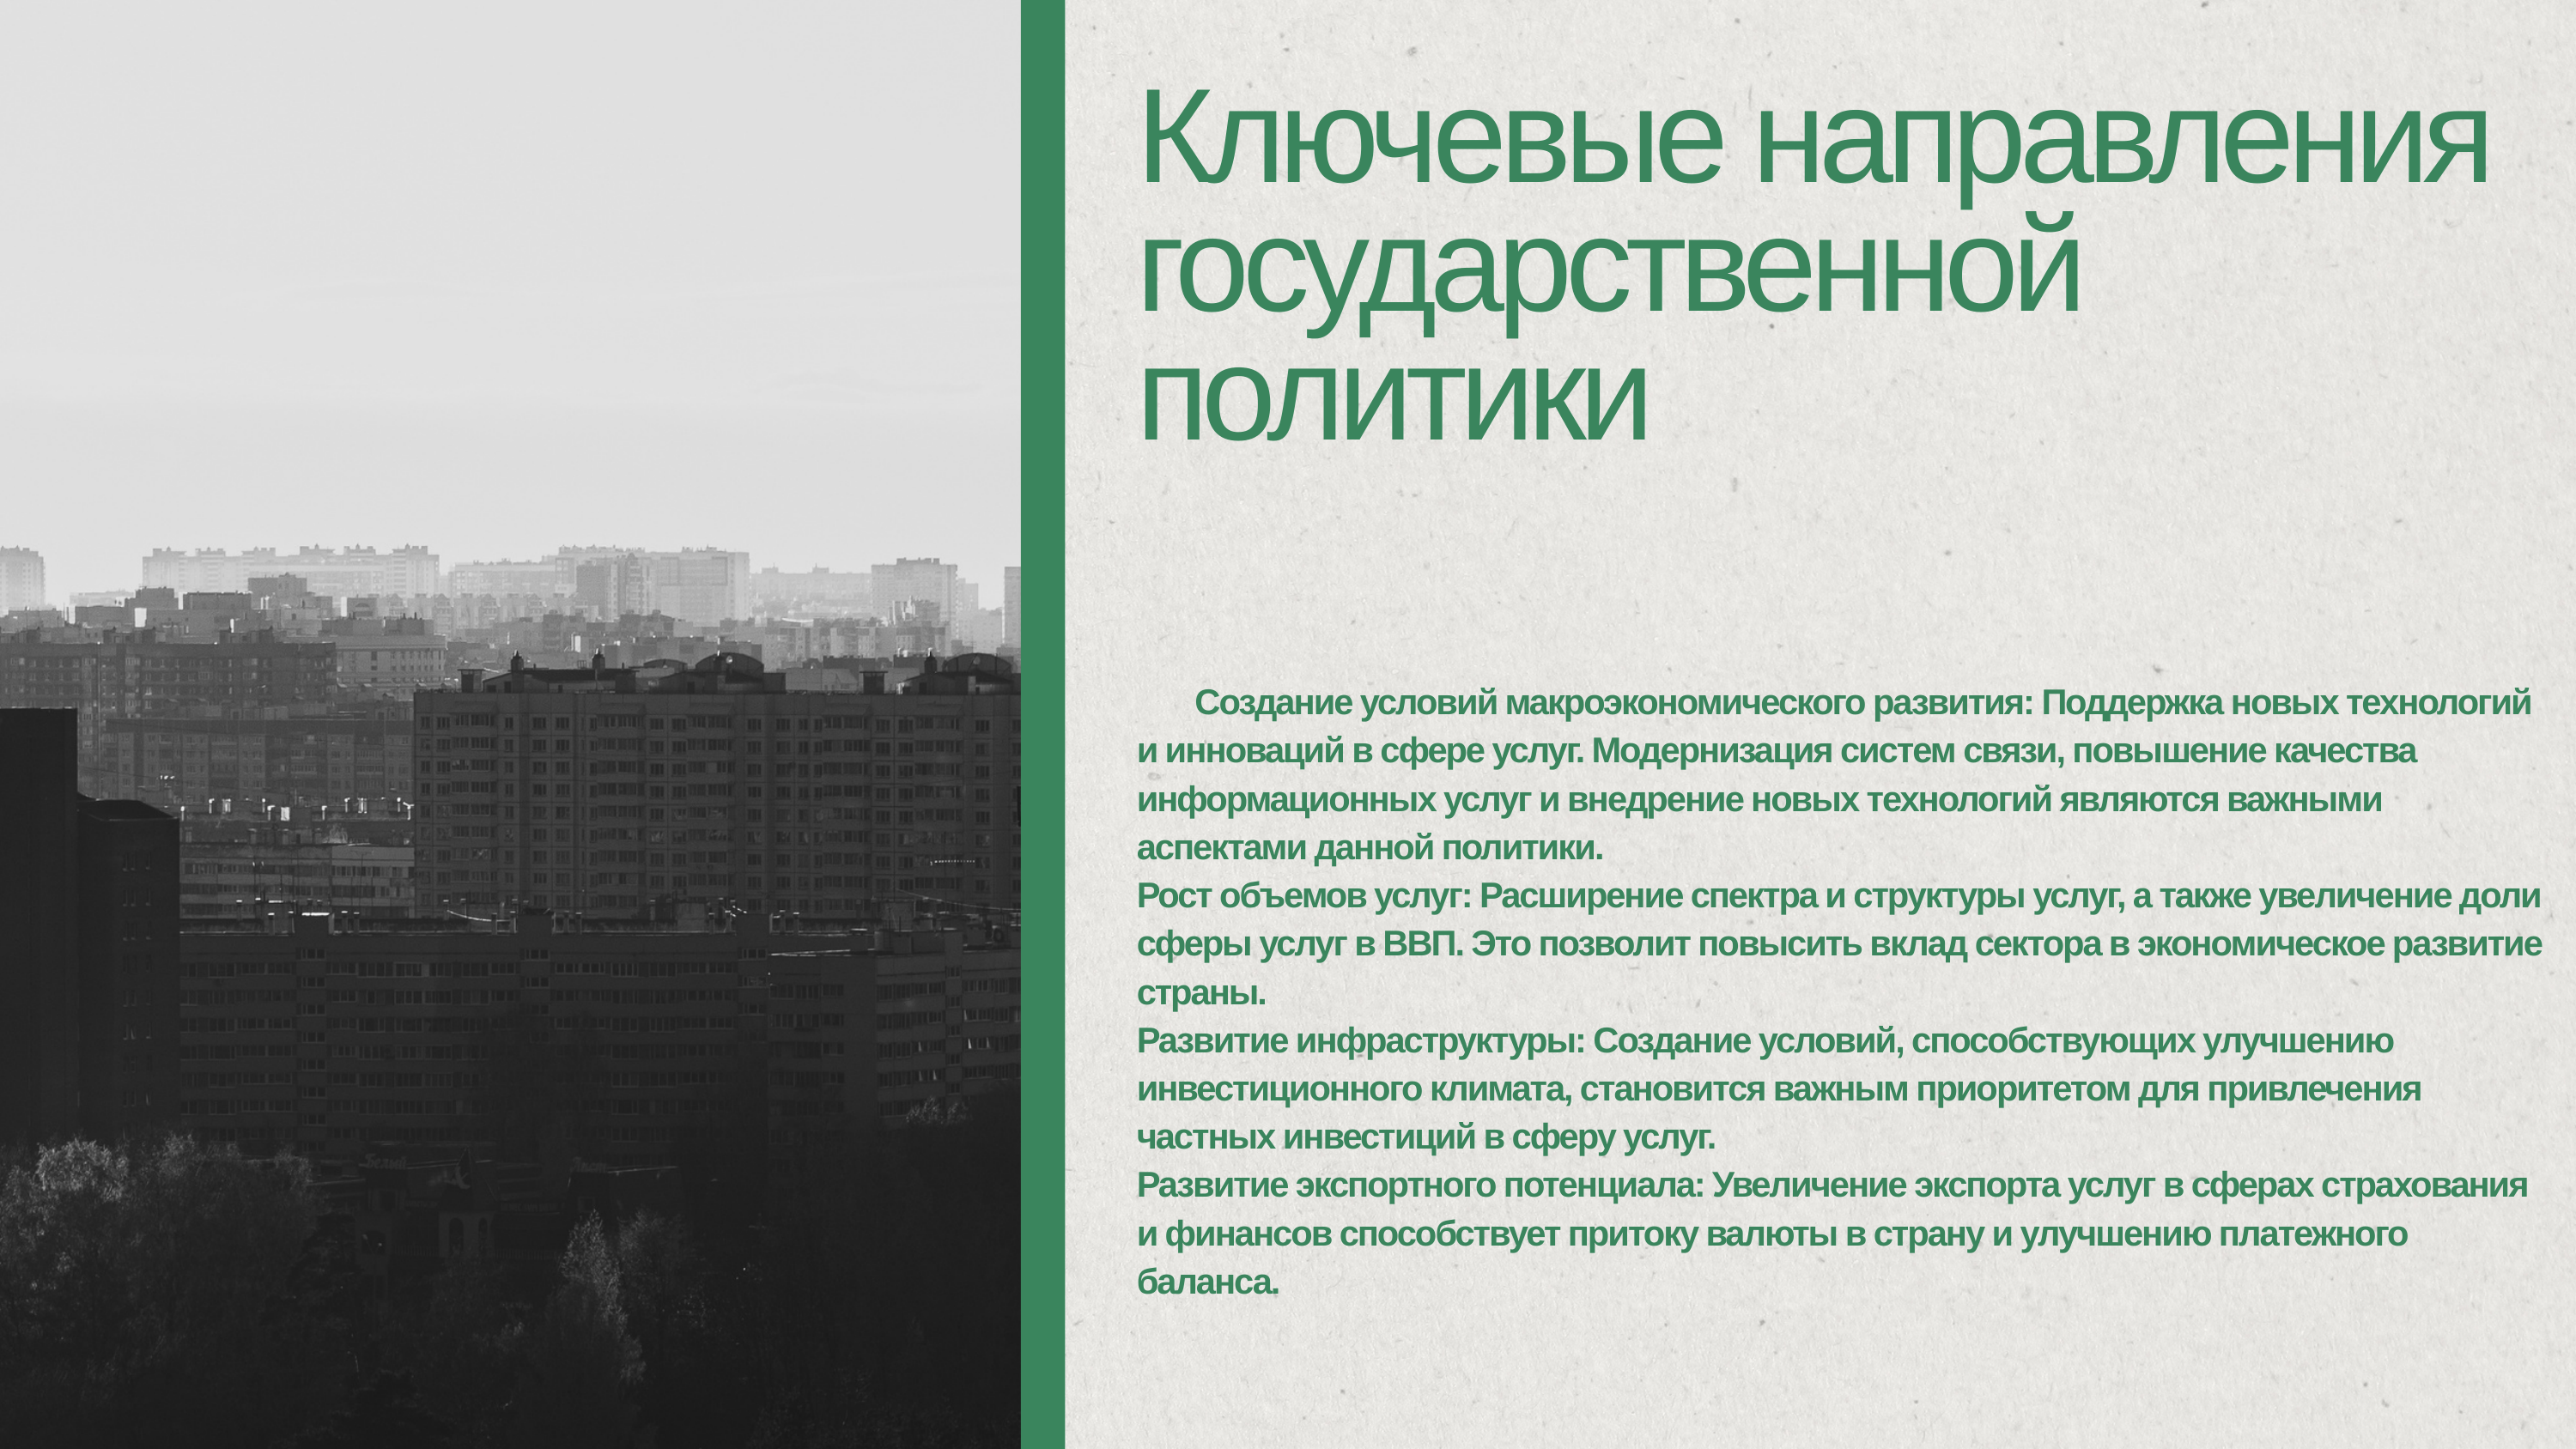

Ключевые направления государственной политики
       Создание условий макроэкономического развития: Поддержка новых технологий и инноваций в сфере услуг. Модернизация систем связи, повышение качества информационных услуг и внедрение новых технологий являются важными аспектами данной политики.
Рост объемов услуг: Расширение спектра и структуры услуг, а также увеличение доли сферы услуг в ВВП. Это позволит повысить вклад сектора в экономическое развитие страны.
Развитие инфраструктуры: Создание условий, способствующих улучшению инвестиционного климата, становится важным приоритетом для привлечения частных инвестиций в сферу услуг.
Развитие экспортного потенциала: Увеличение экспорта услуг в сферах страхования и финансов способствует притоку валюты в страну и улучшению платежного баланса.